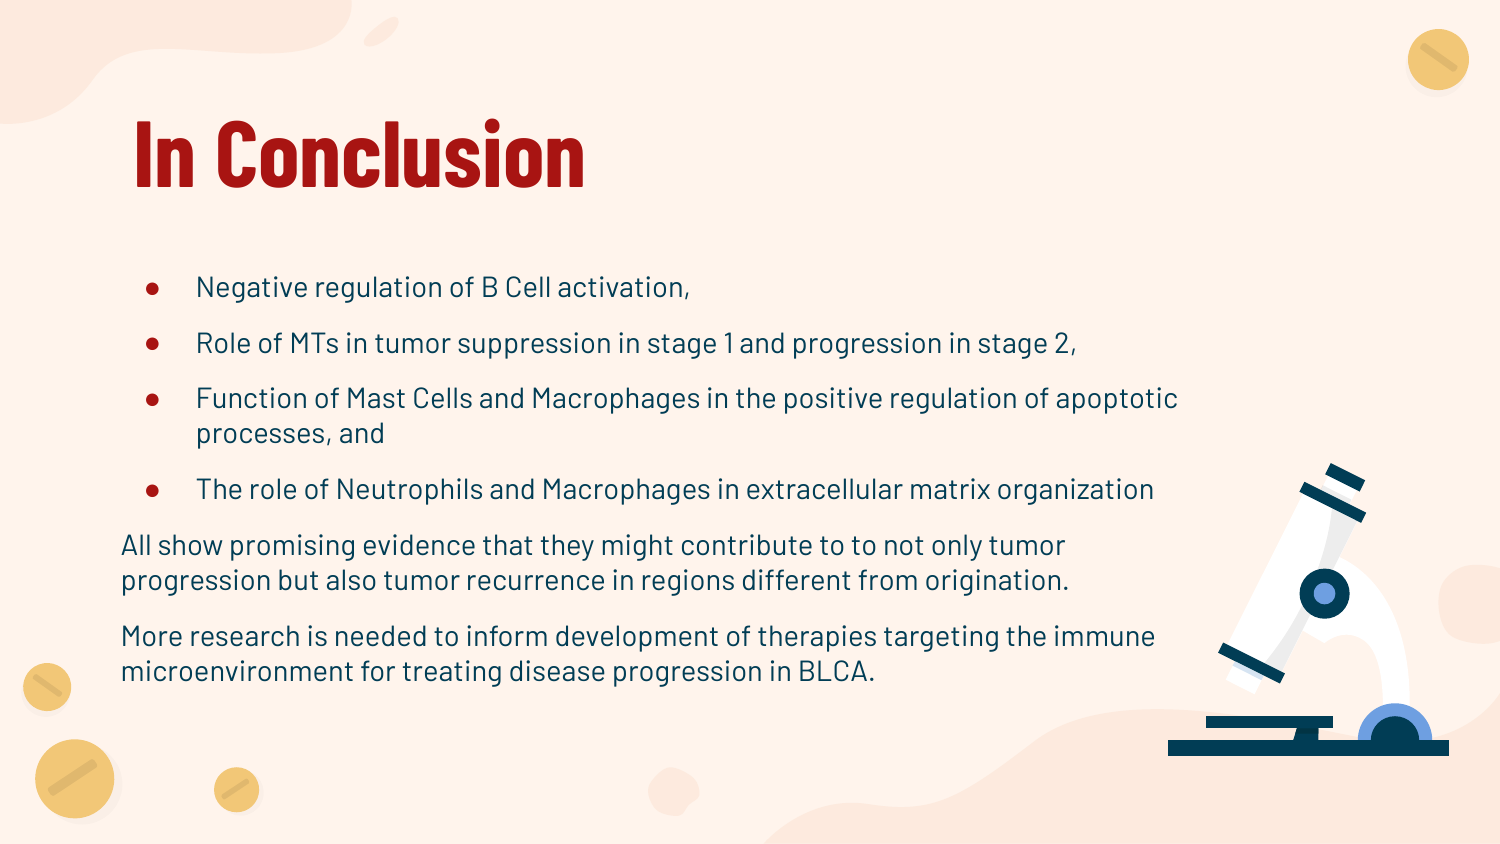

# In Conclusion
Negative regulation of B Cell activation,
Role of MTs in tumor suppression in stage 1 and progression in stage 2,
Function of Mast Cells and Macrophages in the positive regulation of apoptotic processes, and
The role of Neutrophils and Macrophages in extracellular matrix organization
All show promising evidence that they might contribute to to not only tumor progression but also tumor recurrence in regions different from origination.
More research is needed to inform development of therapies targeting the immune microenvironment for treating disease progression in BLCA.